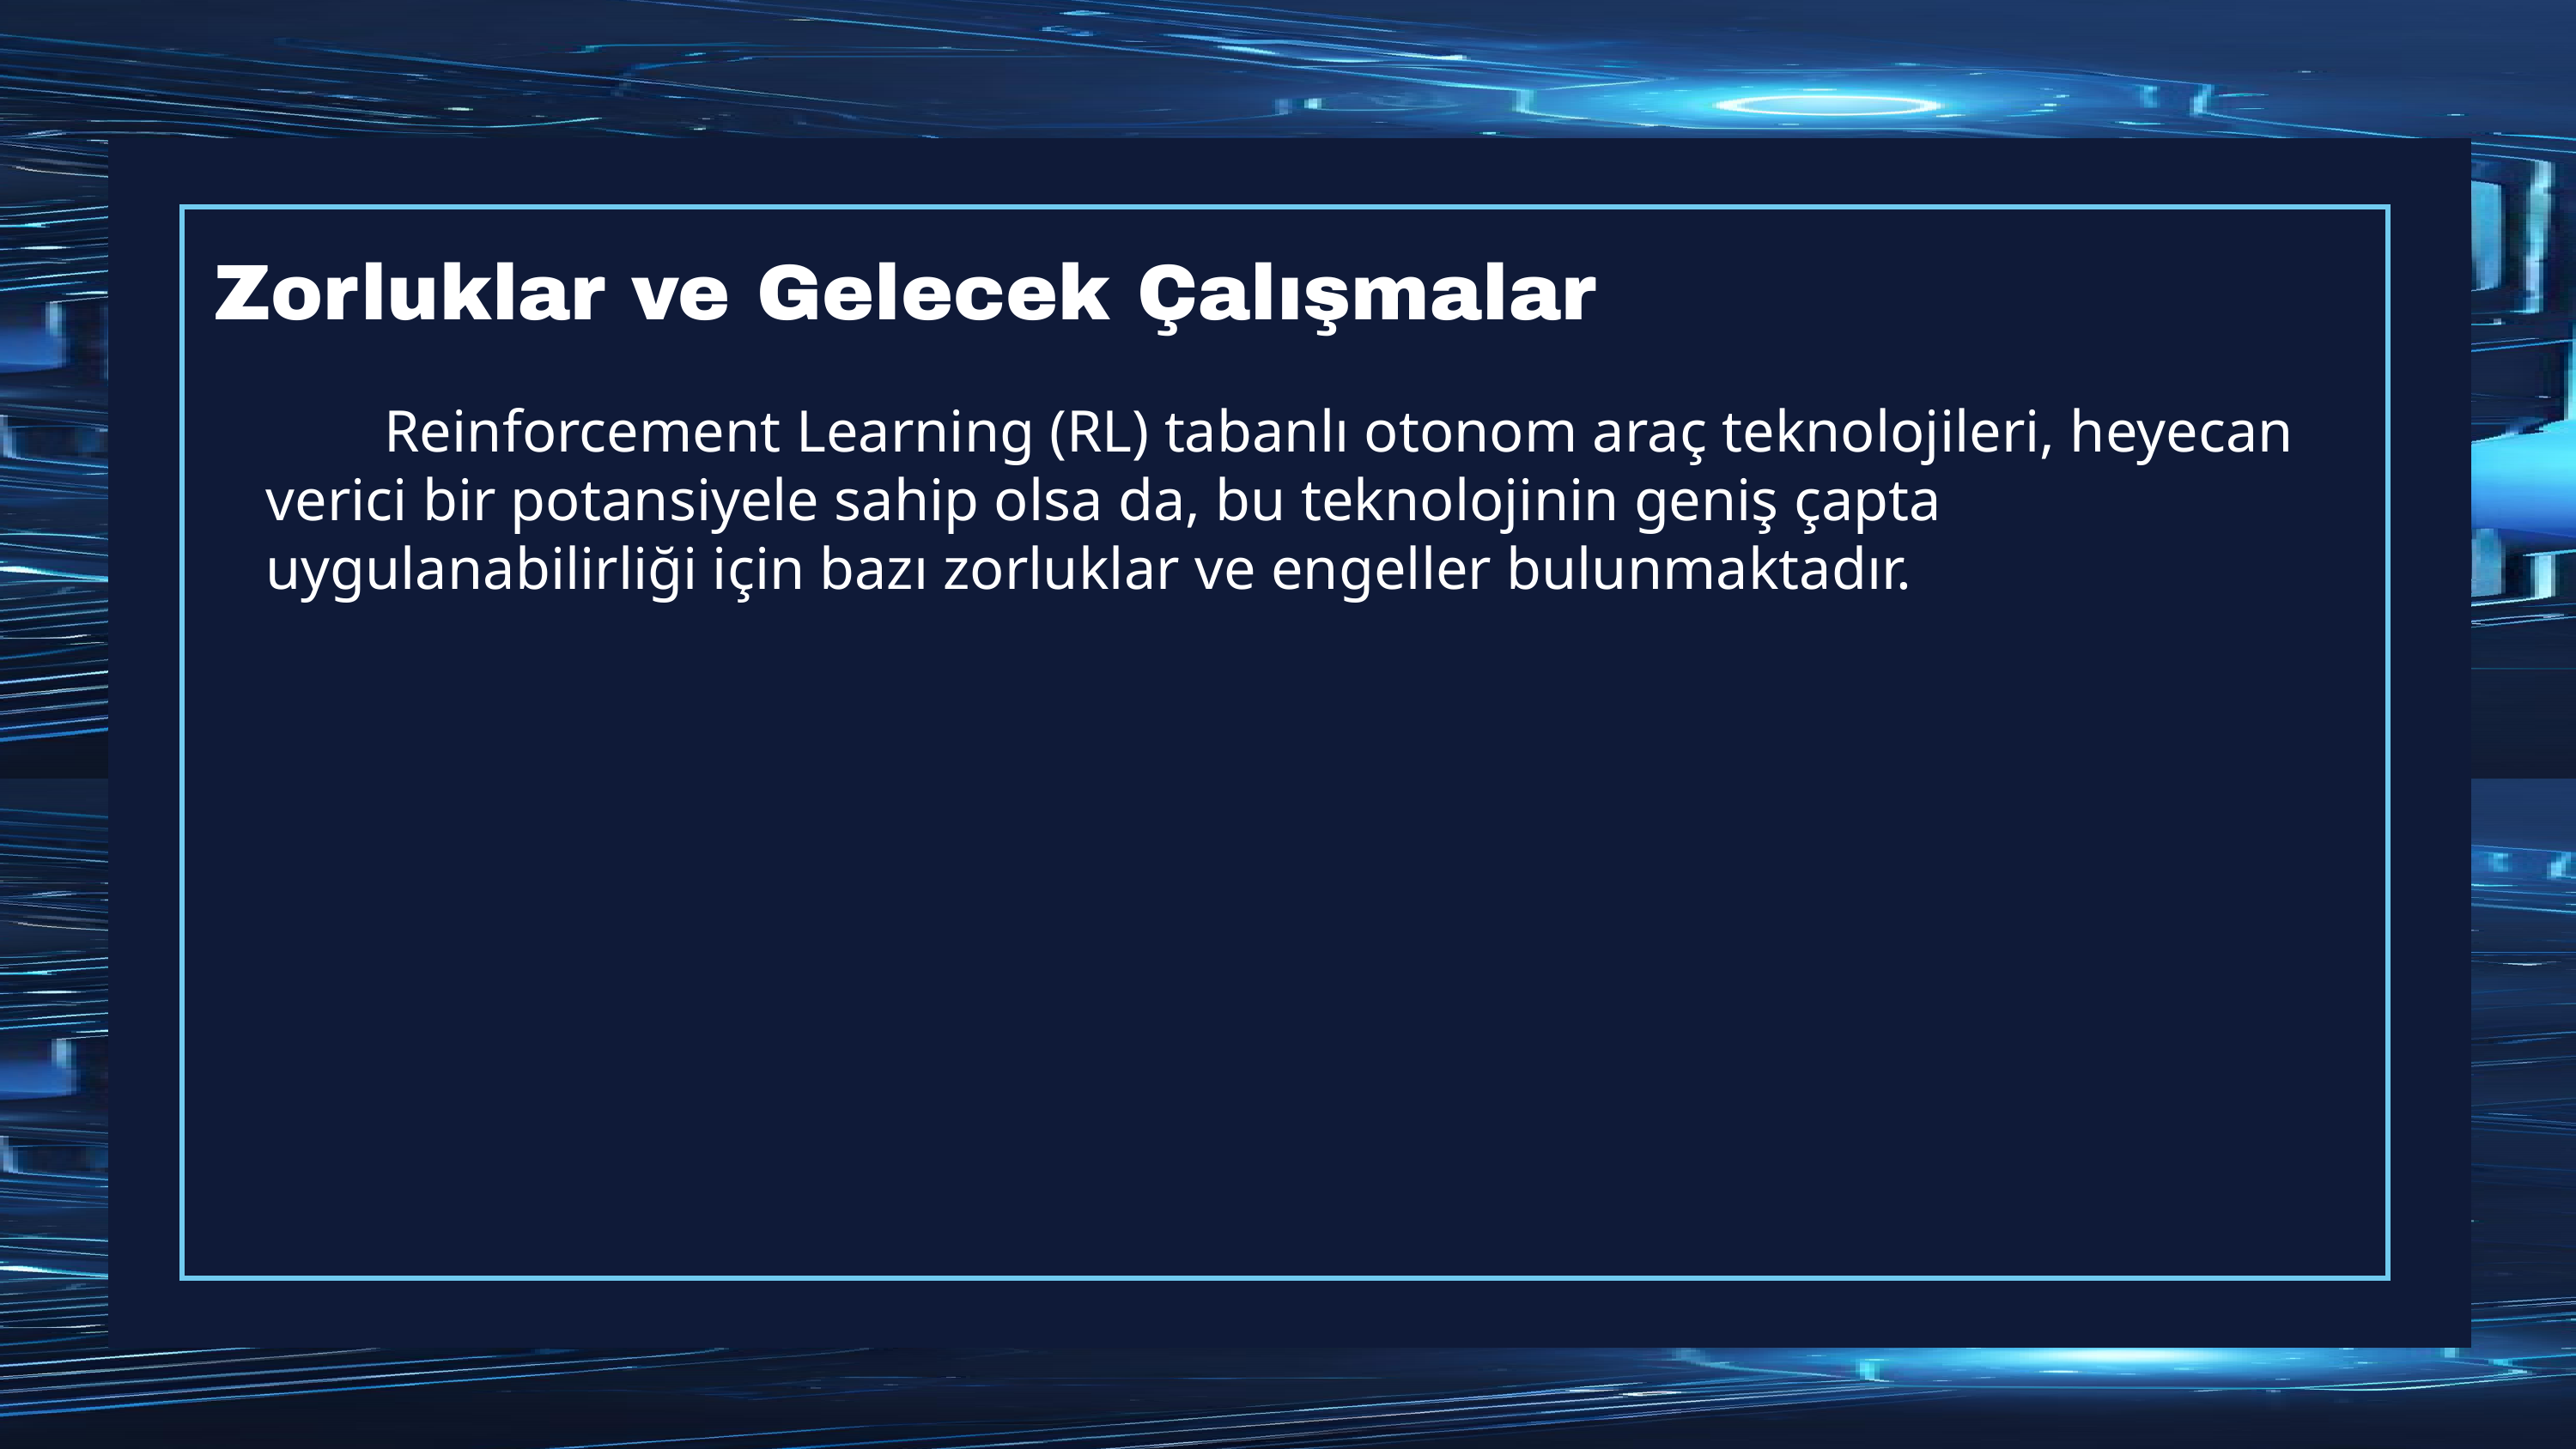

# Zorluklar ve Gelecek Çalışmalar
        Reinforcement Learning (RL) tabanlı otonom araç teknolojileri, heyecan verici bir potansiyele sahip olsa da, bu teknolojinin geniş çapta uygulanabilirliği için bazı zorluklar ve engeller bulunmaktadır.